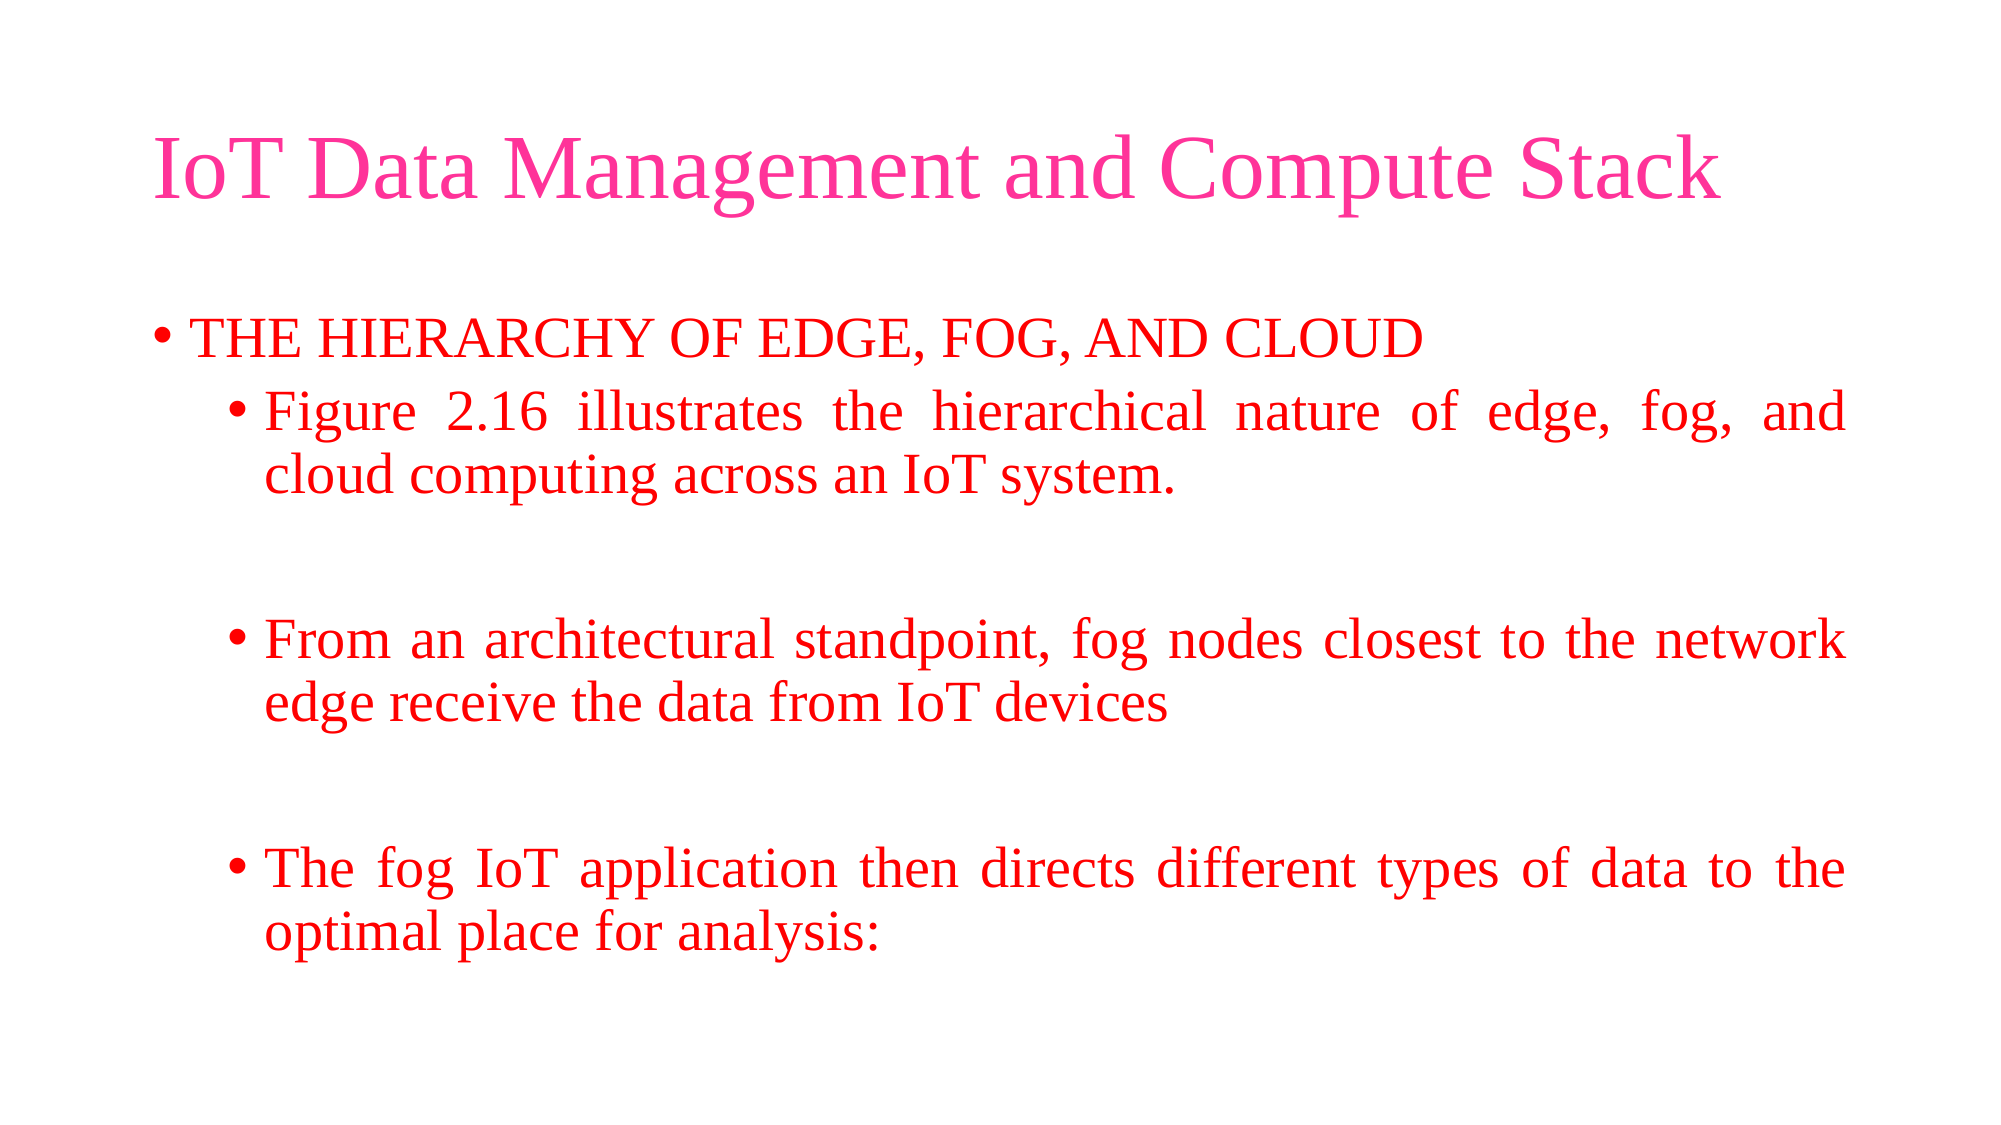

# IoT Data Management and Compute Stack
THE HIERARCHY OF EDGE, FOG, AND CLOUD
Figure 2.16 illustrates the hierarchical nature of edge, fog, and cloud computing across an IoT system.

From an architectural standpoint, fog nodes closest to the network edge receive the data from IoT devices

The fog IoT application then directs different types of data to the optimal place for analysis: